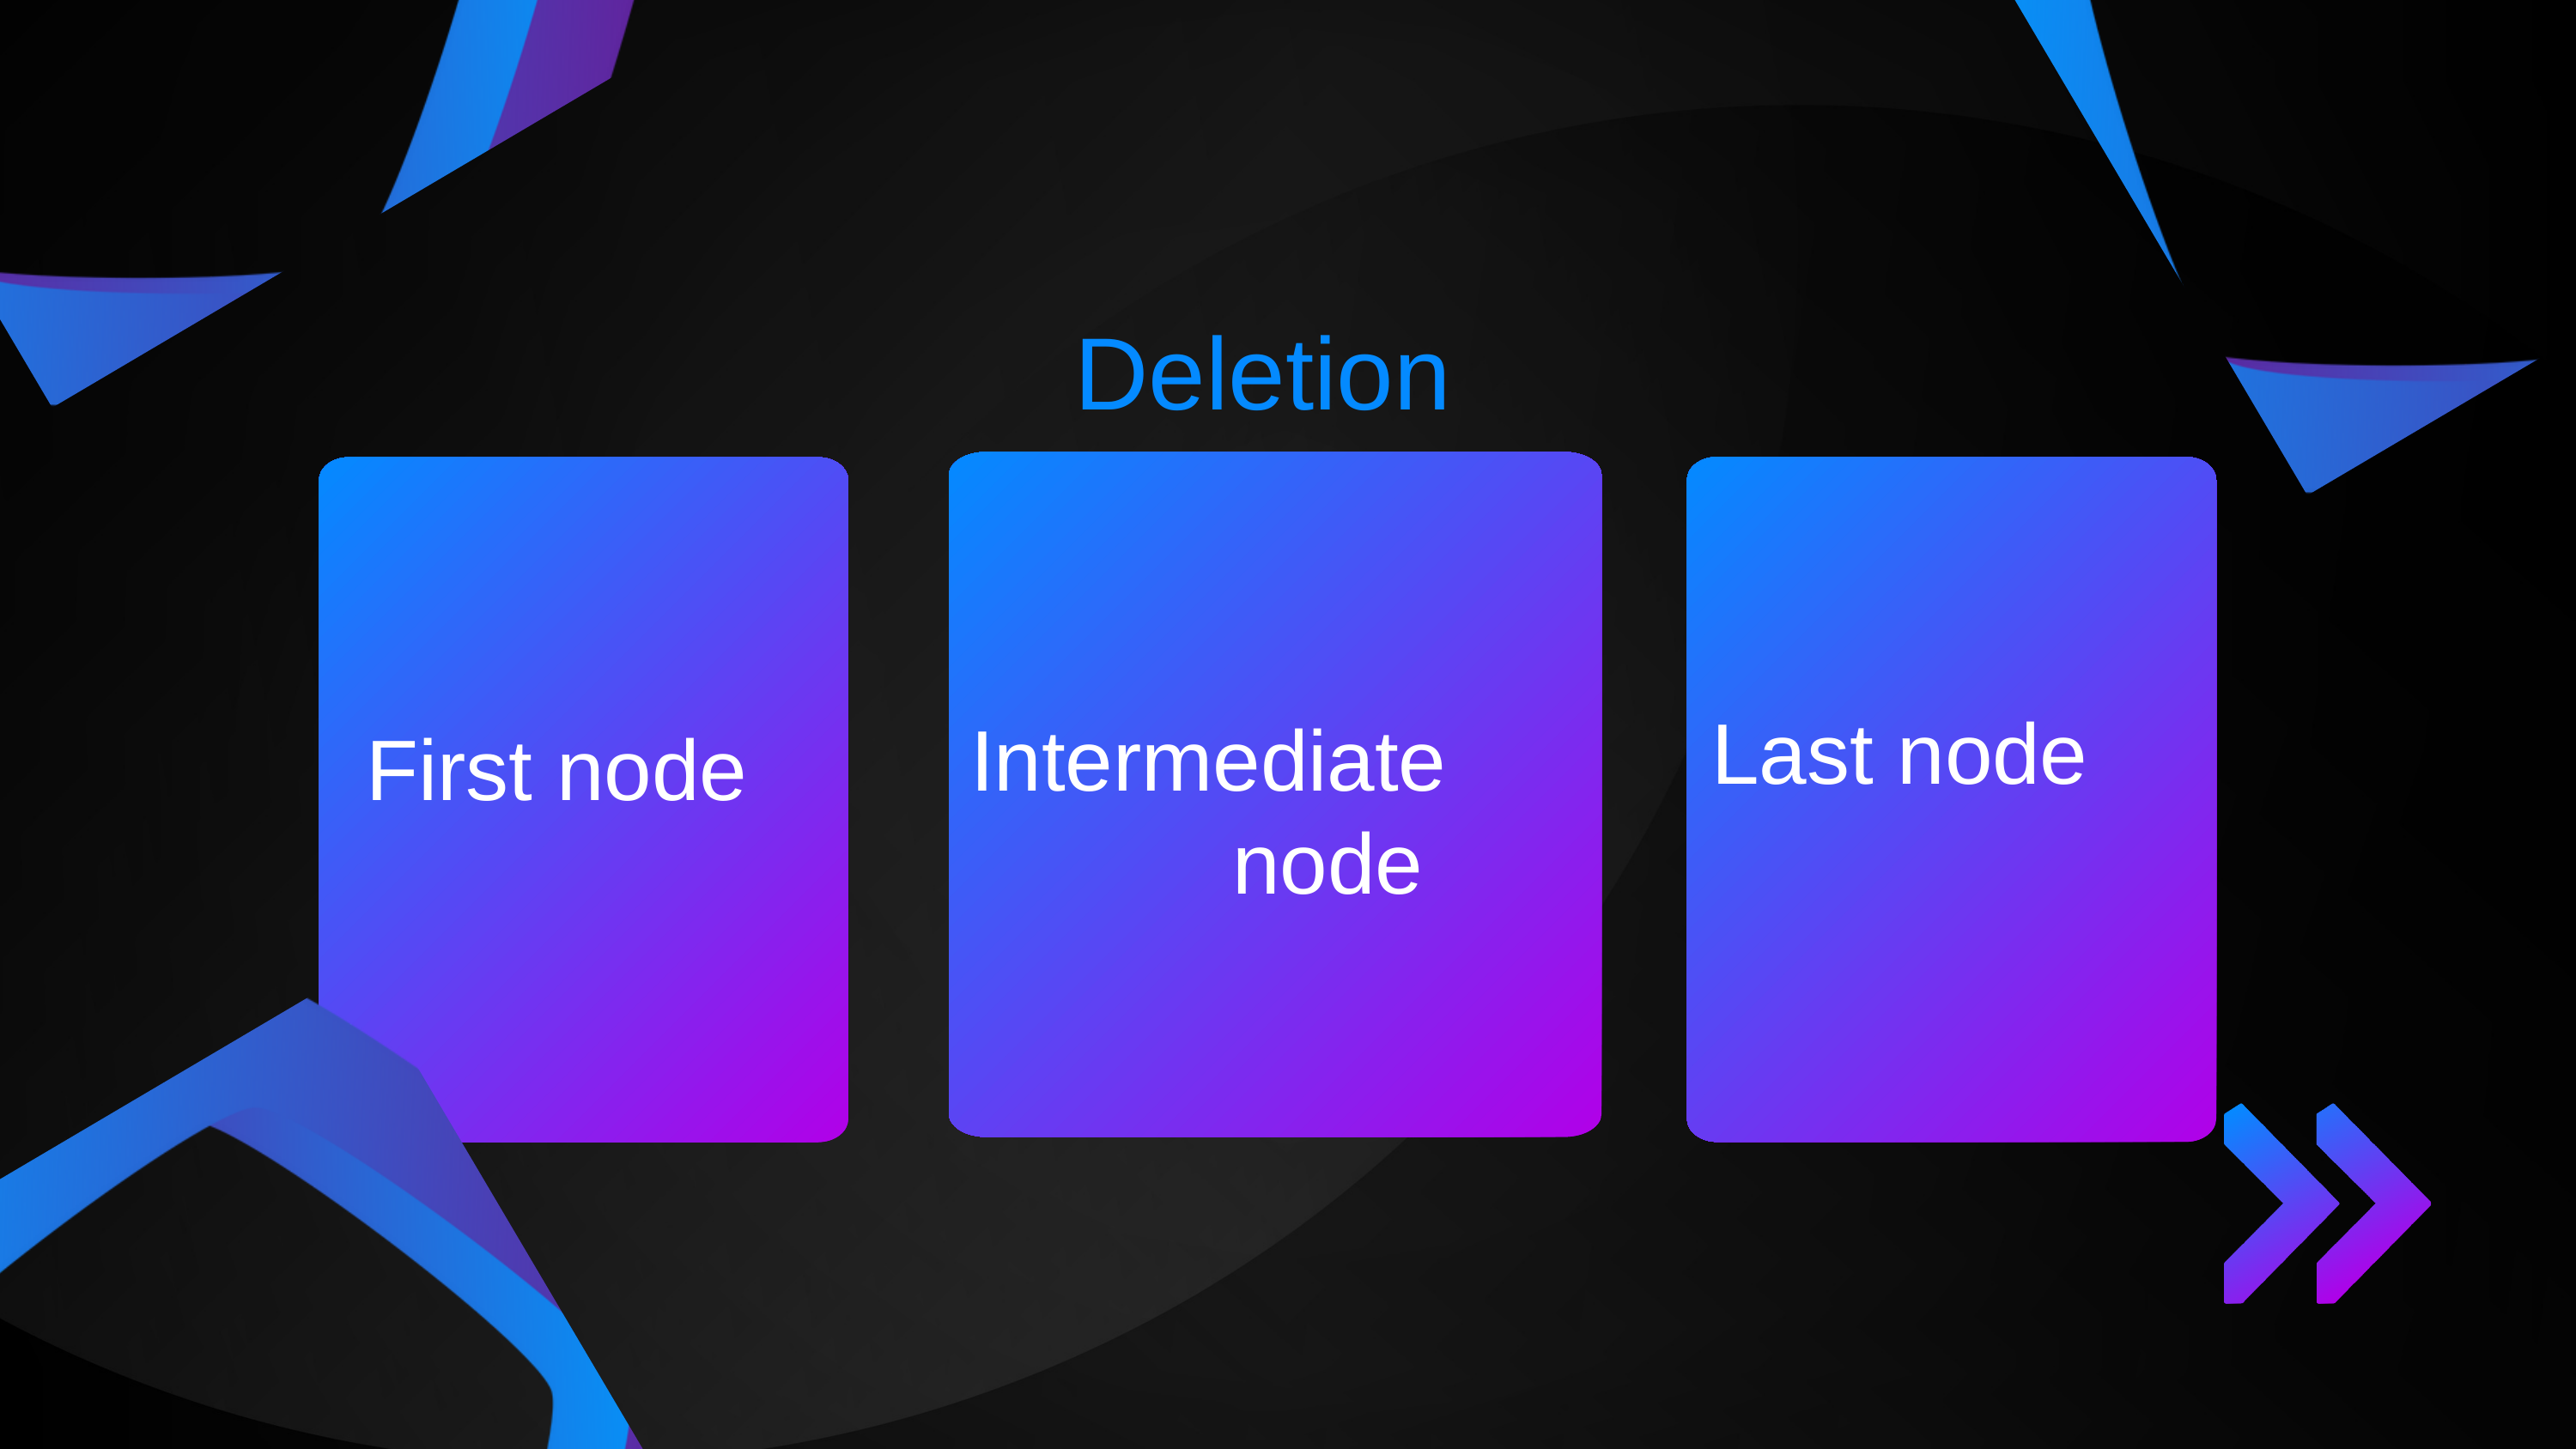

Deletion

Last node
Intermediate
           node
First node